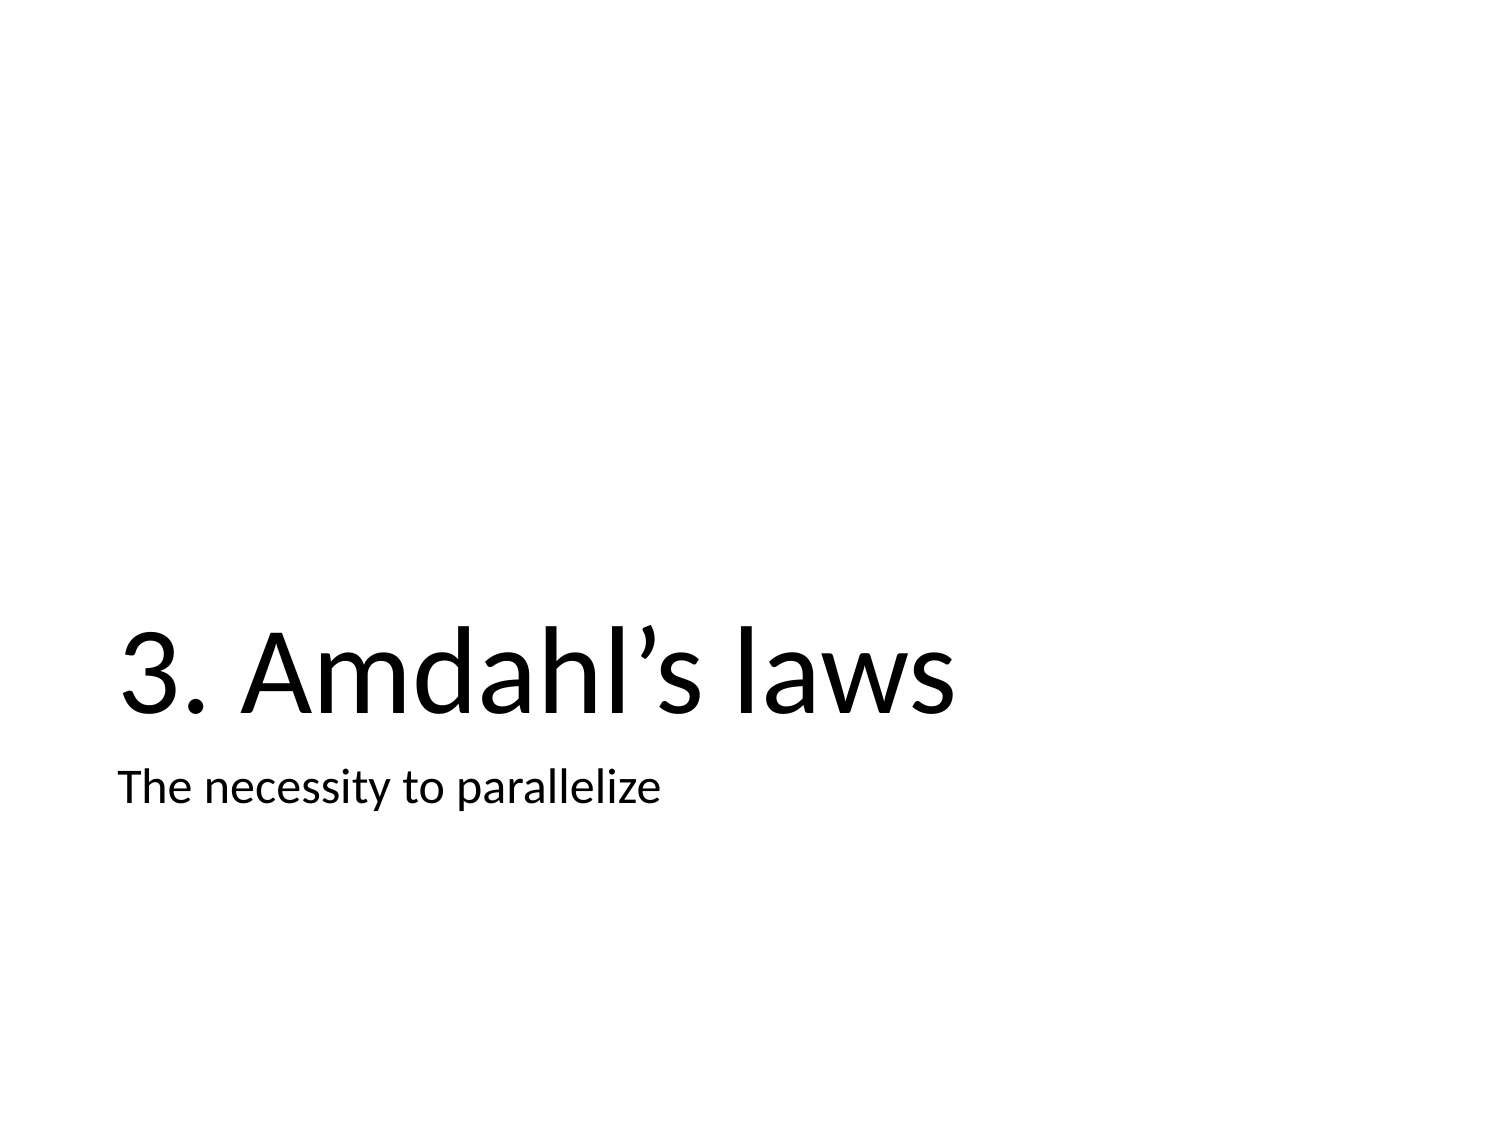

# 3. Amdahl’s laws
The necessity to parallelize